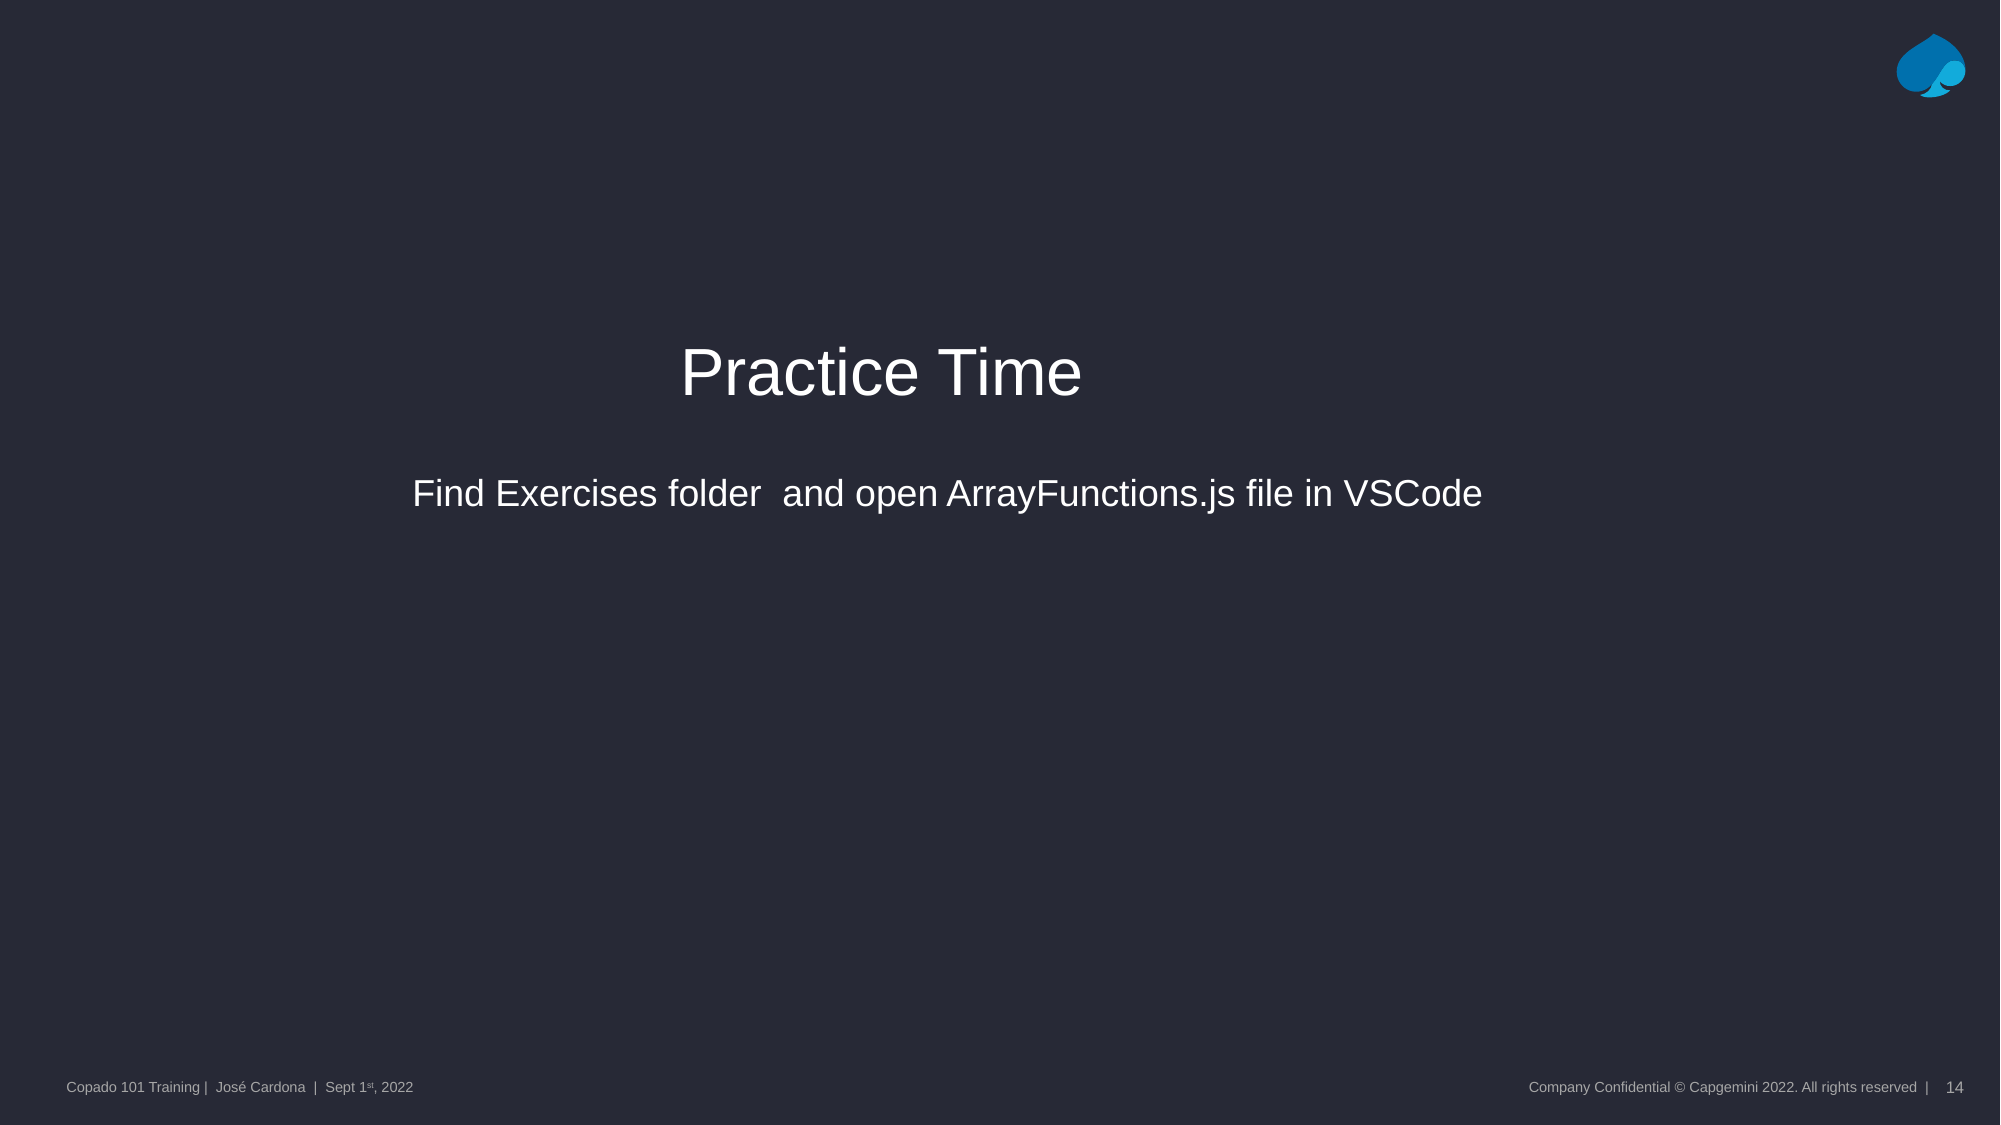

Practice Time
Find Exercises folder  and open ArrayFunctions.js file in VSCode